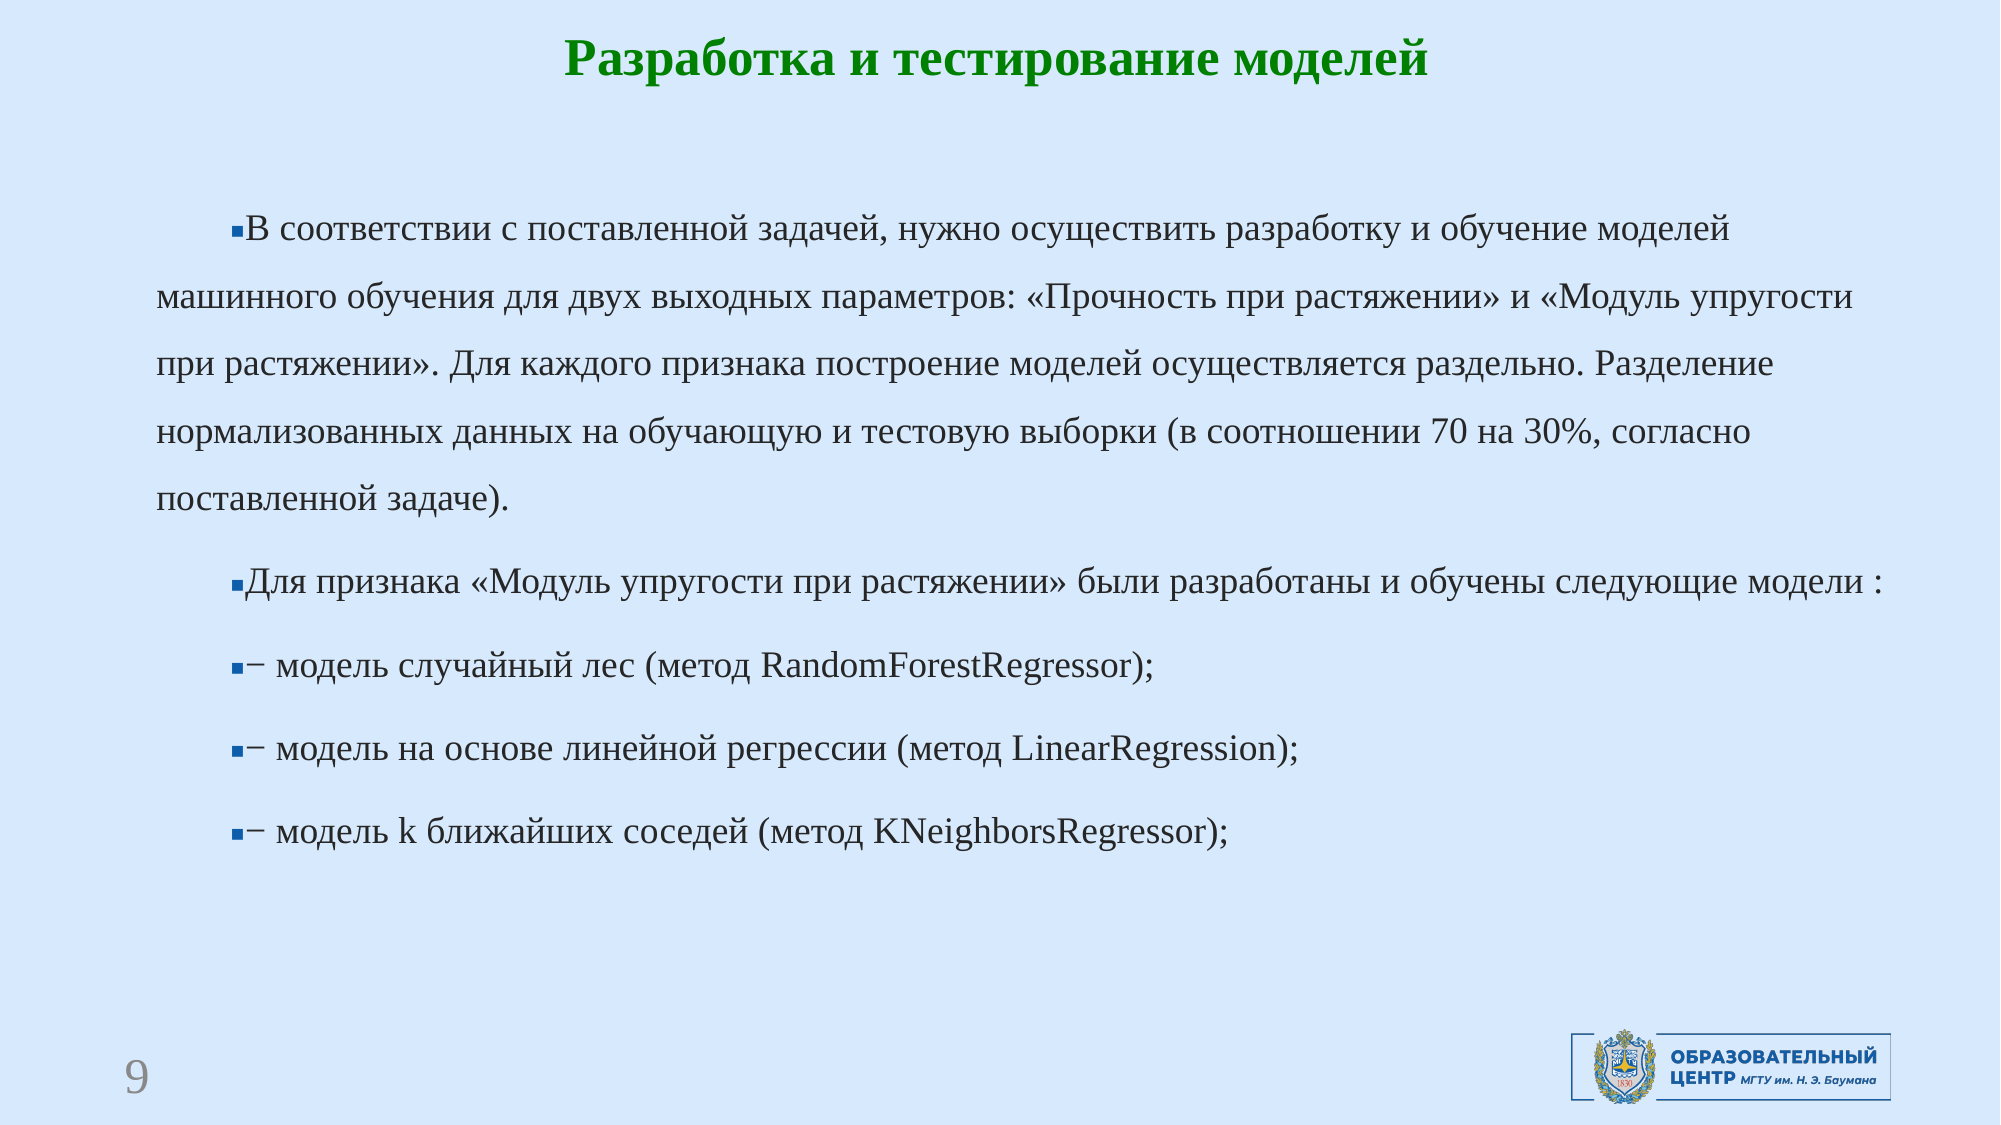

# Разработка и тестирование моделей
В соответствии с поставленной задачей, нужно осуществить разработку и обучение моделей машинного обучения для двух выходных параметров: «Прочность при растяжении» и «Модуль упругости при растяжении». Для каждого признака построение моделей осуществляется раздельно. Разделение нормализованных данных на обучающую и тестовую выборки (в соотношении 70 на 30%, согласно поставленной задаче).
Для признака «Модуль упругости при растяжении» были разработаны и обучены следующие модели :
− модель случайный лес (метод RandomForestRegressor);
− модель на основе линейной регрессии (метод LinearRegression);
− модель k ближайших соседей (метод KNeighborsRegressor);
9